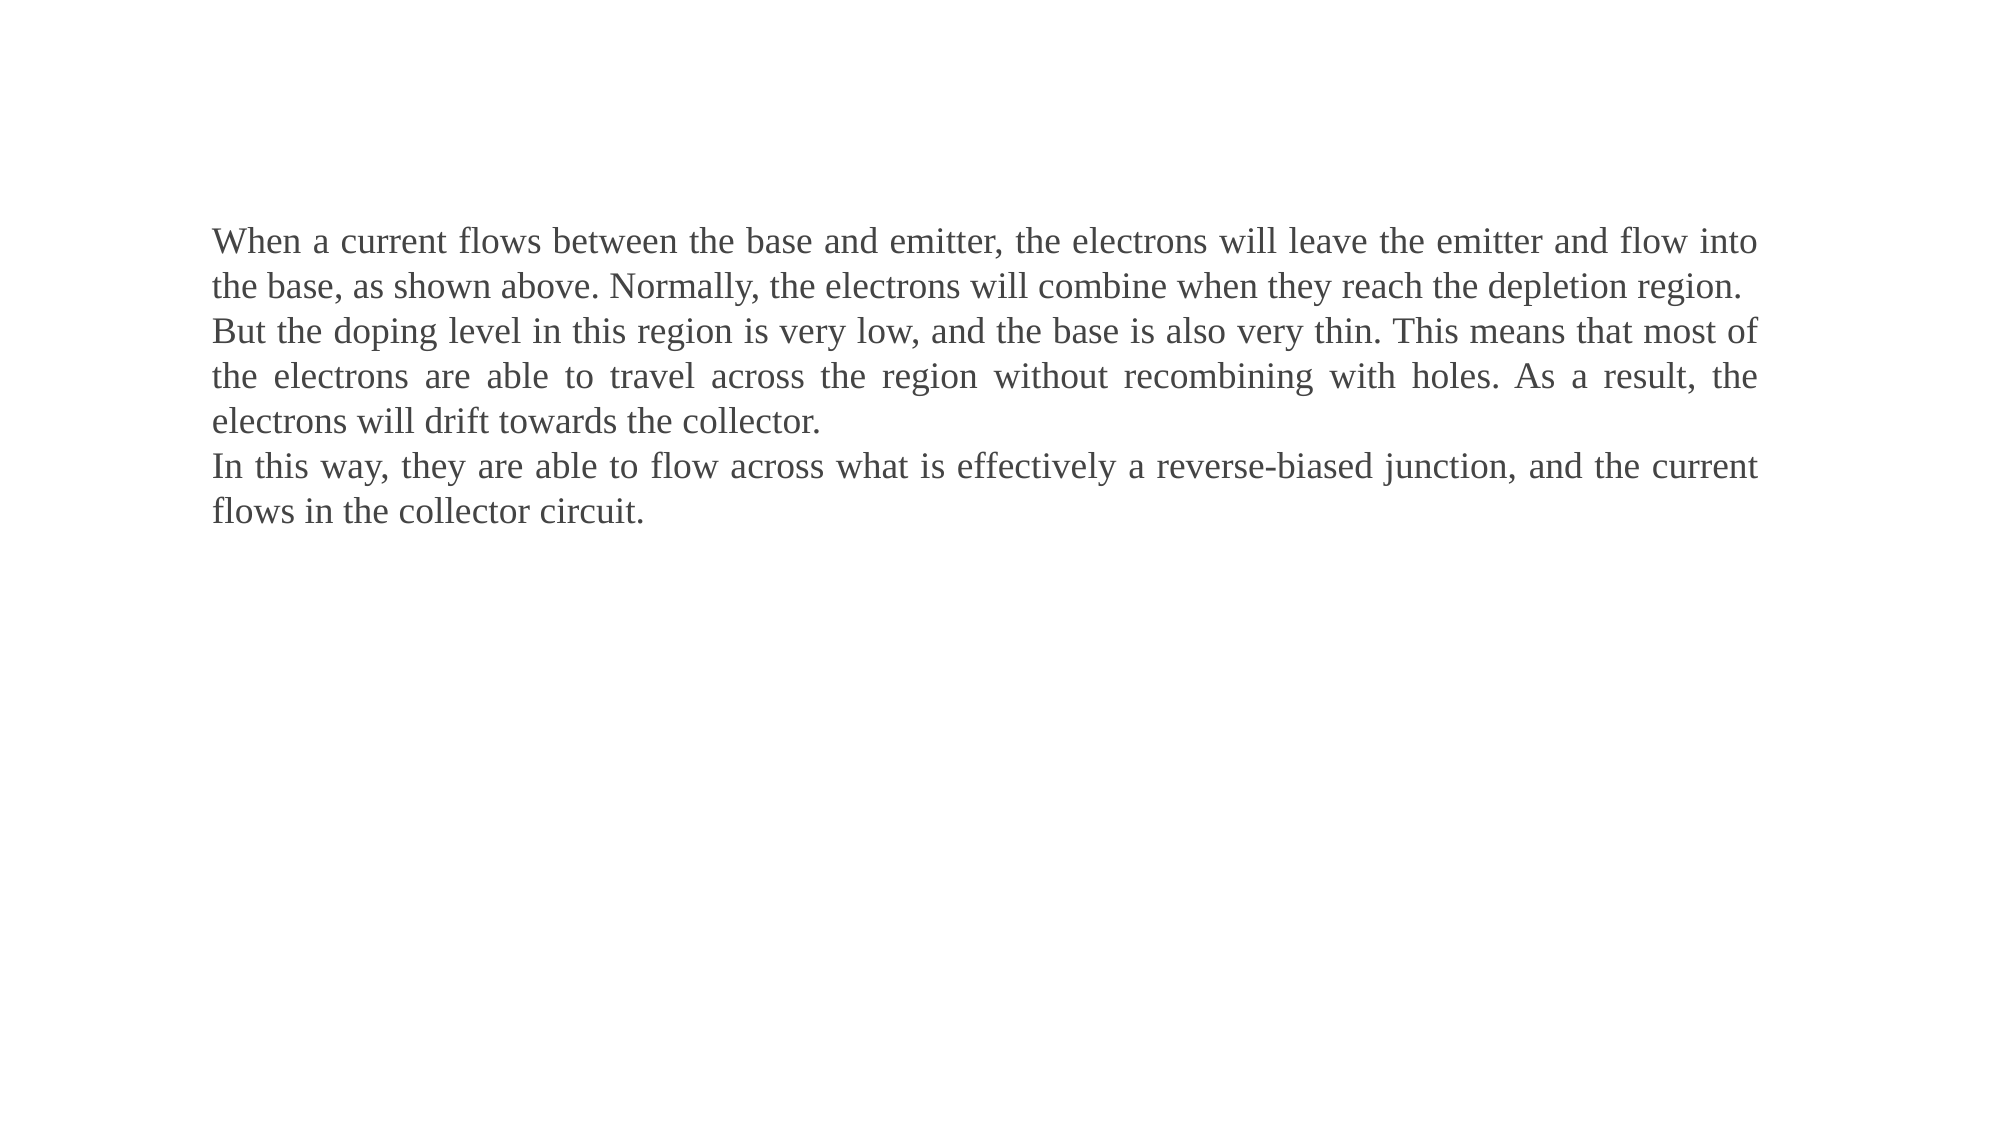

When a current flows between the base and emitter, the electrons will leave the emitter and flow into the base, as shown above. Normally, the electrons will combine when they reach the depletion region.
But the doping level in this region is very low, and the base is also very thin. This means that most of the electrons are able to travel across the region without recombining with holes. As a result, the electrons will drift towards the collector.
In this way, they are able to flow across what is effectively a reverse-biased junction, and the current flows in the collector circuit.